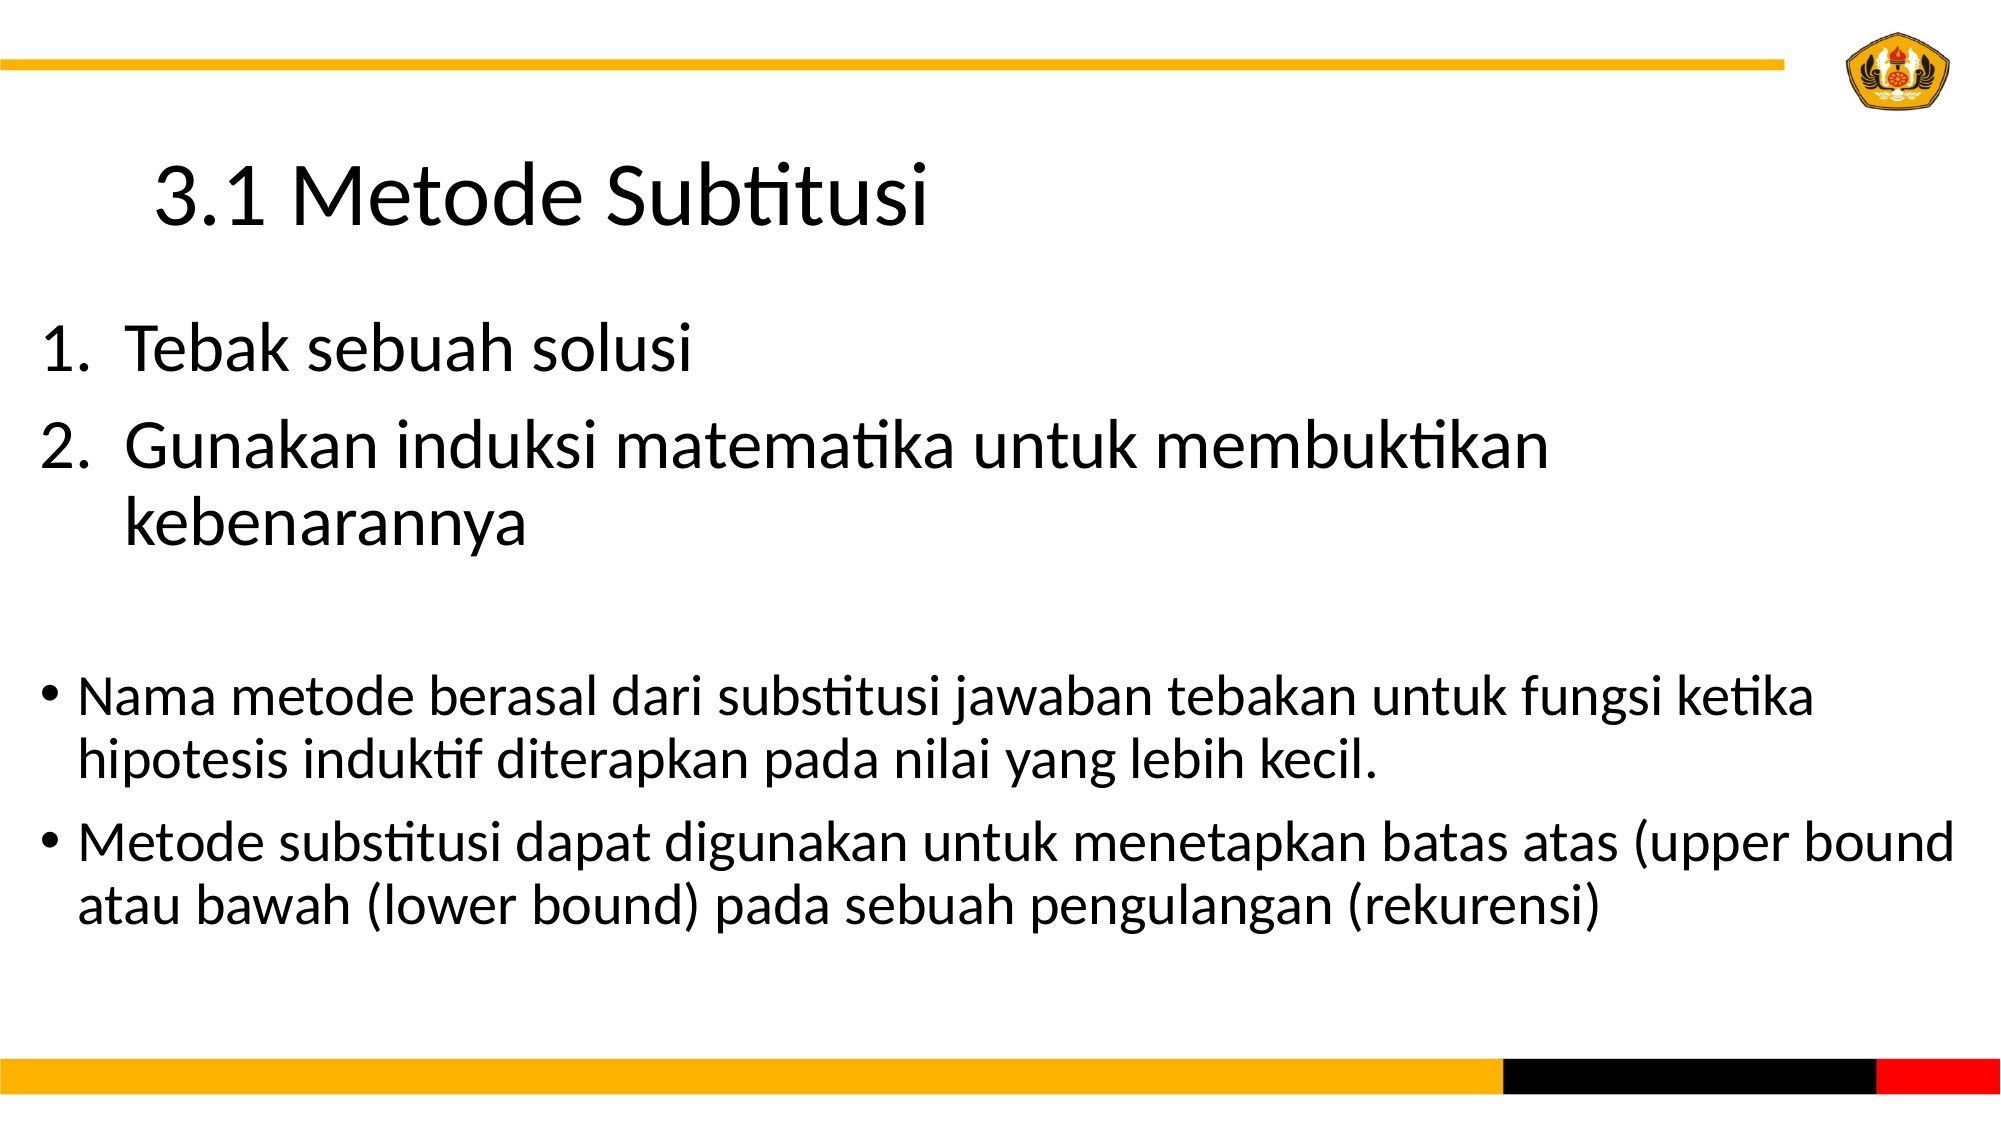

# 3.1 Metode Subtitusi
Tebak sebuah solusi
Gunakan induksi matematika untuk membuktikan kebenarannya

Nama metode berasal dari substitusi jawaban tebakan untuk fungsi ketika hipotesis induktif diterapkan pada nilai yang lebih kecil.
Metode substitusi dapat digunakan untuk menetapkan batas atas (upper bound atau bawah (lower bound) pada sebuah pengulangan (rekurensi)